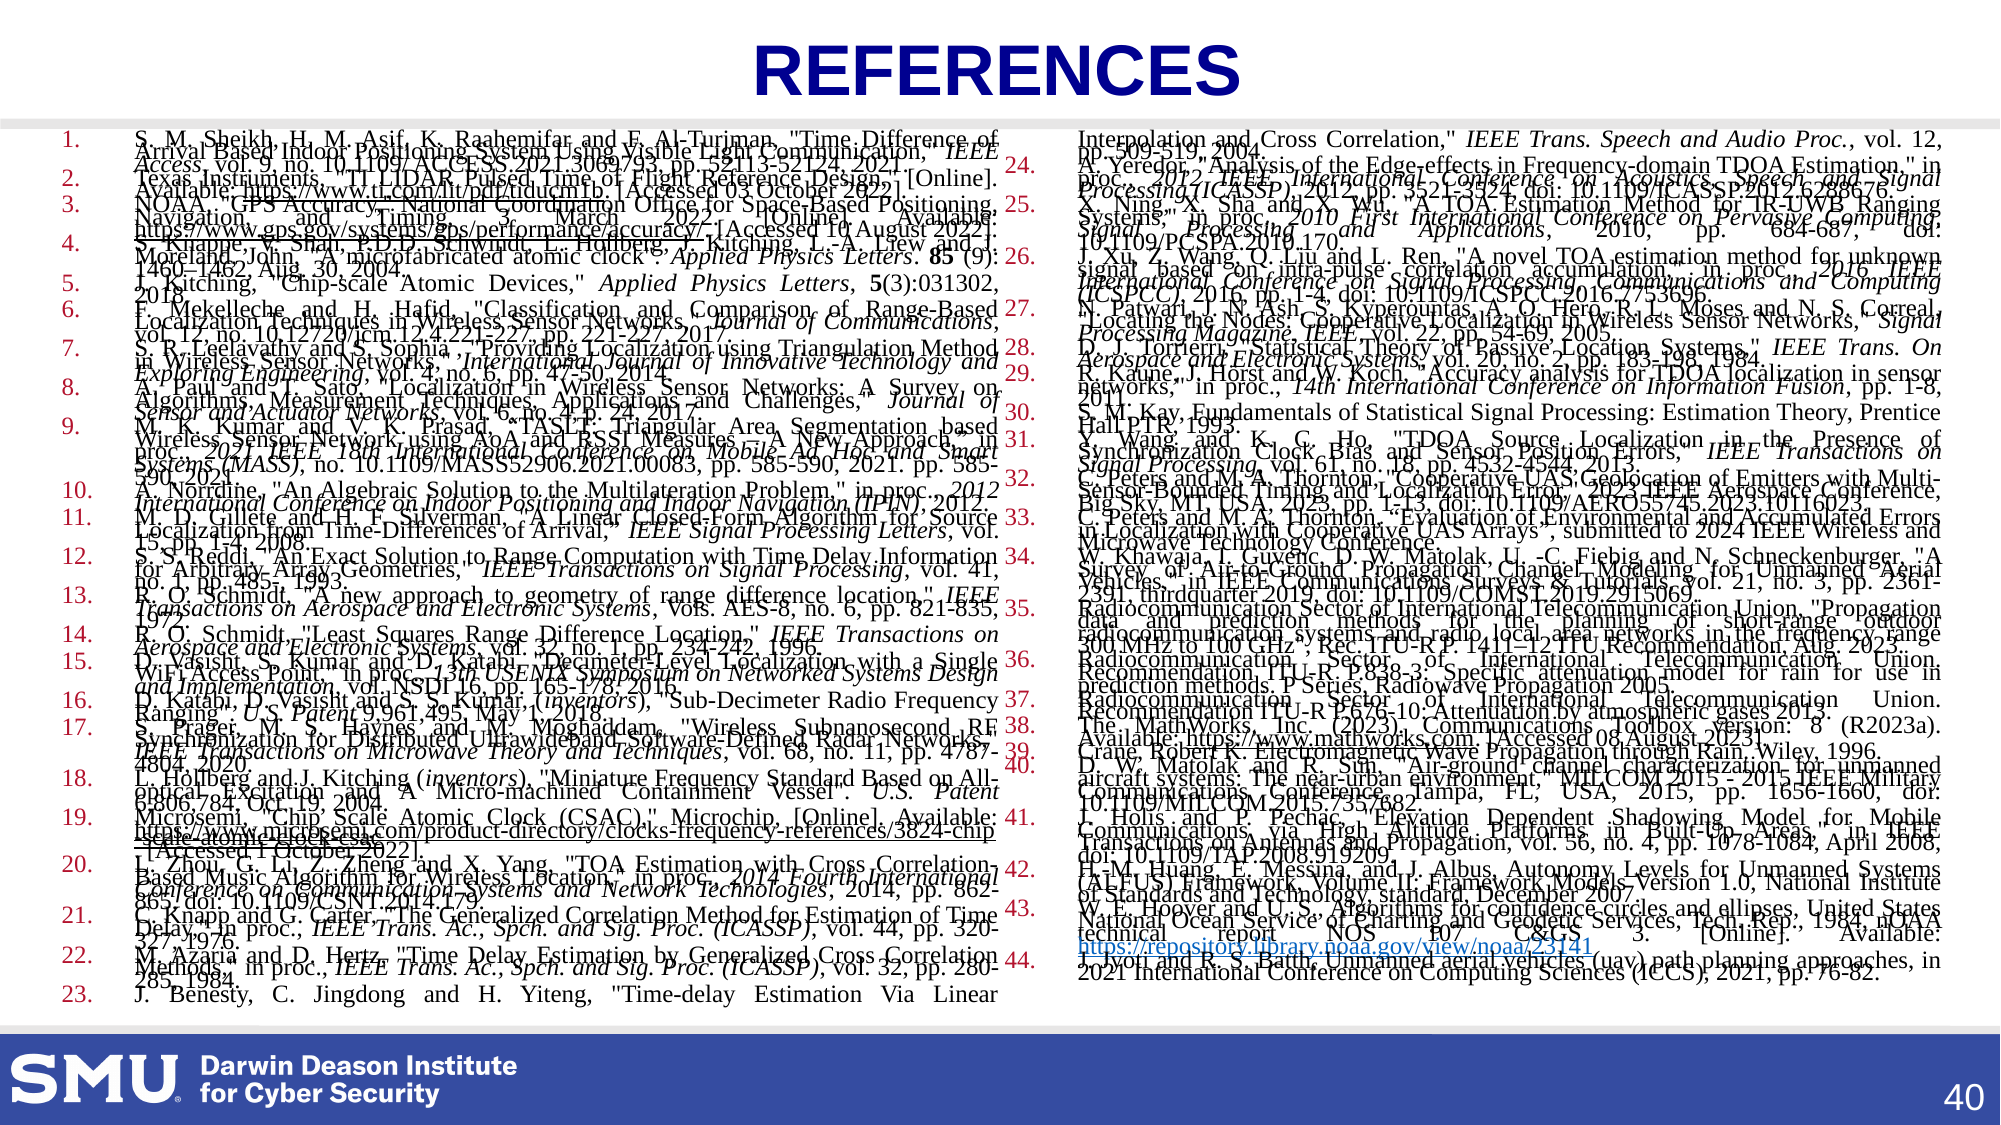

REFERENCES
S. M. Sheikh, H. M. Asif, K. Raahemifar and F. Al-Turjman, "Time Difference of Arrival Based Indoor Positioning System Using Visible Light Communication," IEEE Access, vol. 9, no. 10.1109/ ACCESS.2021.3069793, pp. 52113-52124, 2021.
Texas Instruments, "TI LIDAR Pulsed Time of Flight Reference Design," [Online]. Available: https://www.ti.com/lit/pdf/tiducm1b. [Accessed 03 October 2022].
NOAA, "GPS Accuracy," National Coordination Office for Space-Based Positioning, Navigation, and Timing, 3 March 2022. [Online]. Available: https://www.gps.gov/systems/gps/performance/accuracy/. [Accessed 10 August 2022].
S. Knappe, V. Shah, P.D.D. Schwindt, L. Hollberg, J. Kitching, L.-A. Liew and J. Moreland, John, "A microfabricated atomic clock". Applied Physics Letters. 85 (9): 1460–1462, Aug. 30, 2004.
J. Kitching, "Chip-scale Atomic Devices," Applied Physics Letters, 5(3):031302, 2018.
F. Mekelleche and H. Hafid, "Classification and Comparison of Range-Based Localization Techniques in Wireless Sensor Networks," Journal of Communications, vol. 12, no. 10.12720/jcm.12.4.221-227, pp. 221-227, 2017.
S. R. Leelavathy and S. Sophia , "Providing Localization using Triangulation Method in Wireless Sensor Networks," International Journal of Innovative Technology and Exploring Engineering, vol. 4, no. 6, pp. 47-50, 2014.
A. Paul and T. Sato, "Localization in Wireless Sensor Networks: A Survey on Algorithms, Measurement Techniques, Applications and Challenges," Journal of Sensor and Actuator Networks, vol. 6, no. 4, p. 24, 2017.
M. K. Kumar and V. K. Prasad, “TASLT: Triangular Area Segmentation based Wireless Sensor Network using AoA and RSSI Measures – A New Approach,” in proc., 2021 IEEE 18th International Conference on Mobile Ad Hoc and Smart Systems (MASS), no. 10.1109/MASS52906.2021.00083, pp. 585-590, 2021. pp. 585-590, 2021.
A. Norrdine, "An Algebraic Solution to the Multilateration Problem," in proc., 2012 International Conference on Indoor Positioning and Indoor Navigation (IPIN), 2012.
M. D. Gillete and H. F. Silverman, "A Linear Closed-Form Algorithm for Source Localization from Time-Differences of Arrival,” IEEE Signal Processing Letters, vol. 15, pp. 1-4, 2008.
S. S. Reddi, "An Exact Solution to Range Computation with Time Delay Information for Arbitrary Array Geometries," IEEE Transactions on Signal Processing, vol. 41, no. 1, pp. 485-, 1993.
R. O. Schmidt, "A new approach to geometry of range difference location," IEEE Transactions on Aerospace and Electronic Systems, Vols. AES-8, no. 6, pp. 821-835, 1972.
R. O. Schmidt, "Least Squares Range Difference Location," IEEE Transactions on Aerospace and Electronic Systems, vol. 32, no. 1, pp. 234-242, 1996.
D. Vasisht, S. Kumar and D. Katabi, "Decimeter-Level Localization with a Single WiFi Access Point," in proc., 13th USENIX Symposium on Networked Systems Design and Implementation, vol. NSDI 16, pp. 165-178, 2016.
D. Katabi, D. Vasisht and S. S. Kumar, (inventors), "Sub-Decimeter Radio Frequency Ranging". U.S. Patent 9,961,495, May 1, 2018.
S. Prager, M. S. Haynes and M. Moghaddam, "Wireless Subnanosecond RF Synchronization for Distributed Ultrawideband Software-Defined Radar Networks," IEEE Transactions on Microwave Theory and Techniques, vol. 68, no. 11, pp. 4787-4804, 2020.
L. Hollberg and J. Kitching (inventors), "Miniature Frequency Standard Based on All-optical Excitation and A Micro-machined Containment Vessel". U.S. Patent 6,806,784, Oct. 19, 2004.
Microsemi, "Chip Scale Atomic Clock (CSAC)," Microchip, [Online]. Available: https://www.microsemi.com/product-directory/clocks-frequency-references/3824-chip-scale-atomic-clock-csac. [Accessed 1 October 2022].
L. Zhou, G. Li, Z. Zheng and X. Yang, "TOA Estimation with Cross Correlation-Based Music Algorithm for Wireless Location," in proc., 2014 Fourth International Conference on Communication Systems and Network Technologies, 2014, pp. 862-865, doi: 10.1109/CSNT.2014.179.
C. Knapp and G. Carter, "The Generalized Correlation Method for Estimation of Time Delay," in proc., IEEE Trans. Ac., Spch. and Sig. Proc. (ICASSP), vol. 44, pp. 320-327, 1976.
M. Azaria and D. Hertz, "Time Delay Estimation by Generalized Cross Correlation Methods," in proc., IEEE Trans. Ac., Spch. and Sig. Proc. (ICASSP), vol. 32, pp. 280-285, 1984.
J. Benesty, C. Jingdong and H. Yiteng, "Time-delay Estimation Via Linear Interpolation and Cross Correlation," IEEE Trans. Speech and Audio Proc., vol. 12, pp. 509-519, 2004.
A. Yeredor, "Analysis of the Edge-effects in Frequency-domain TDOA Estimation," in proc., 2012 IEEE International Conference on Acoustics, Speech and Signal Processing (ICASSP), 2012, pp. 3521-3524, doi: 10.1109/ICASSP.2012.6288676.
X. Ning, X. Sha and X. Wu, "A TOA Estimation Method for IR-UWB Ranging Systems," in proc., 2010 First International Conference on Pervasive Computing, Signal Processing and Applications, 2010, pp. 684-687, doi: 10.1109/PCSPA.2010.170.
J. Xu, Z. Wang, Q. Liu and L. Ren, "A novel TOA estimation method for unknown signal based on intra-pulse correlation accumulation," in proc., 2016 IEEE International Conference on Signal Processing, Communications and Computing (ICSPCC), 2016, pp. 1-4, doi: 10.1109/ICSPCC.2016.7753696.
N. Patwari, J. N. Ash, S. Kyperountas, A. O. Hero, R. L. Moses and N. S. Correal, "Locating the Nodes: Cooperative Localization in Wireless Sensor Networks," Signal Processing Magazine, IEEE, vol. 22, pp. 54-69, 2005.
D. J. Torrierri, "Statistical Theory of Passive Location Systems," IEEE Trans. On Aerospace and Electronic Systems, vol. 20, no. 2, pp. 183-198, 1984.
R. Kaune, J. Hörst and W. Koch, "Accuracy analysis for TDOA localization in sensor networks," in proc., 14th International Conference on Information Fusion, pp. 1-8, 2011.
S. M. Kay, Fundamentals of Statistical Signal Processing: Estimation Theory, Prentice Hall PTR, 1993.
Y. Wang and K. C. Ho, "TDOA Source Localization in the Presence of Synchronization Clock Bias and Sensor Position Errors," IEEE Transactions on Signal Processing, vol. 61, no. 18, pp. 4532-4544, 2013.
C. Peters and M. A. Thornton, "Cooperative UAS Geolocation of Emitters with Multi-Sensor-Bounded Timing and Localization Error," 2023 IEEE Aerospace Conference, Big Sky, MT, USA, 2023, pp. 1-13, doi: 10.1109/AERO55745.2023.10116023.
C. Peters and M. A. Thornton, “Evaluation of Environmental and Accumulated Errors in Localization with Cooperative UAS Arrays”, submitted to 2024 IEEE Wireless and Microwave Technology Conference.
W. Khawaja, I. Guvenc, D. W. Matolak, U. -C. Fiebig and N. Schneckenburger, "A Survey of Air-to-Ground Propagation Channel Modeling for Unmanned Aerial Vehicles," in IEEE Communications Surveys & Tutorials, vol. 21, no. 3, pp. 2361-2391, thirdquarter 2019, doi: 10.1109/COMST.2019.2915069.
Radiocommunication Sector of International Telecommunication Union, "Propagation data and prediction methods for the planning of short-range outdoor radiocommunication systems and radio local area networks in the frequency range 300 MHz to 100 GHz", Rec. ITU-R P. 1411–12 ITU Recommendation, Aug. 2023.
Radiocommunication Sector of International Telecommunication Union. Recommendation ITU-R P.838-3: Specific attenuation model for rain for use in prediction methods. P Series, Radiowave Propagation 2005.
Radiocommunication Sector of International Telecommunication Union. Recommendation ITU-R P.676-10: Attenuation by atmospheric gases 2013.
The MathWorks, Inc. (2023). Communications Toolbox version: 8 (R2023a). Available: https://www.mathworks.com. [Accessed 08 August 2023].
Crane, Robert K. Electromagnetic Wave Propagation through Rain. Wiley, 1996.
D. W. Matolak and R. Sun, "Air-ground channel characterization for unmanned aircraft systems: The near-urban environment," MILCOM 2015 - 2015 IEEE Military Communications Conference, Tampa, FL, USA, 2015, pp. 1656-1660, doi: 10.1109/MILCOM.2015.7357682.
J. Holis and P. Pechac, "Elevation Dependent Shadowing Model for Mobile Communications via High Altitude Platforms in Built-Up Areas," in IEEE Transactions on Antennas and Propagation, vol. 56, no. 4, pp. 1078-1084, April 2008, doi: 10.1109/TAP.2008.919209.
H.-M. Huang, E. Messina, and J. Albus, Autonomy Levels for Unmanned Systems (ALFUS) Framework, Volume II: Framework Models Version 1.0, National Institute of Standards and Technology, standard, December 2007.
W. E. Hoover and U. S., Algorithms for confidence circles and ellipses, United States National Ocean Service of Charting and Geodetic Services, Tech. Rep., 1984, nOAA technical report NOS 107 C&GS 3. [Online]. Available: https://repository.library.noaa.gov/view/noaa/23141
J. Jyoti and R. S. Batth, Unmanned aerial vehicles (uav) path planning approaches, in 2021 International Conference on Computing Sciences (ICCS), 2021, pp. 76-82.

40